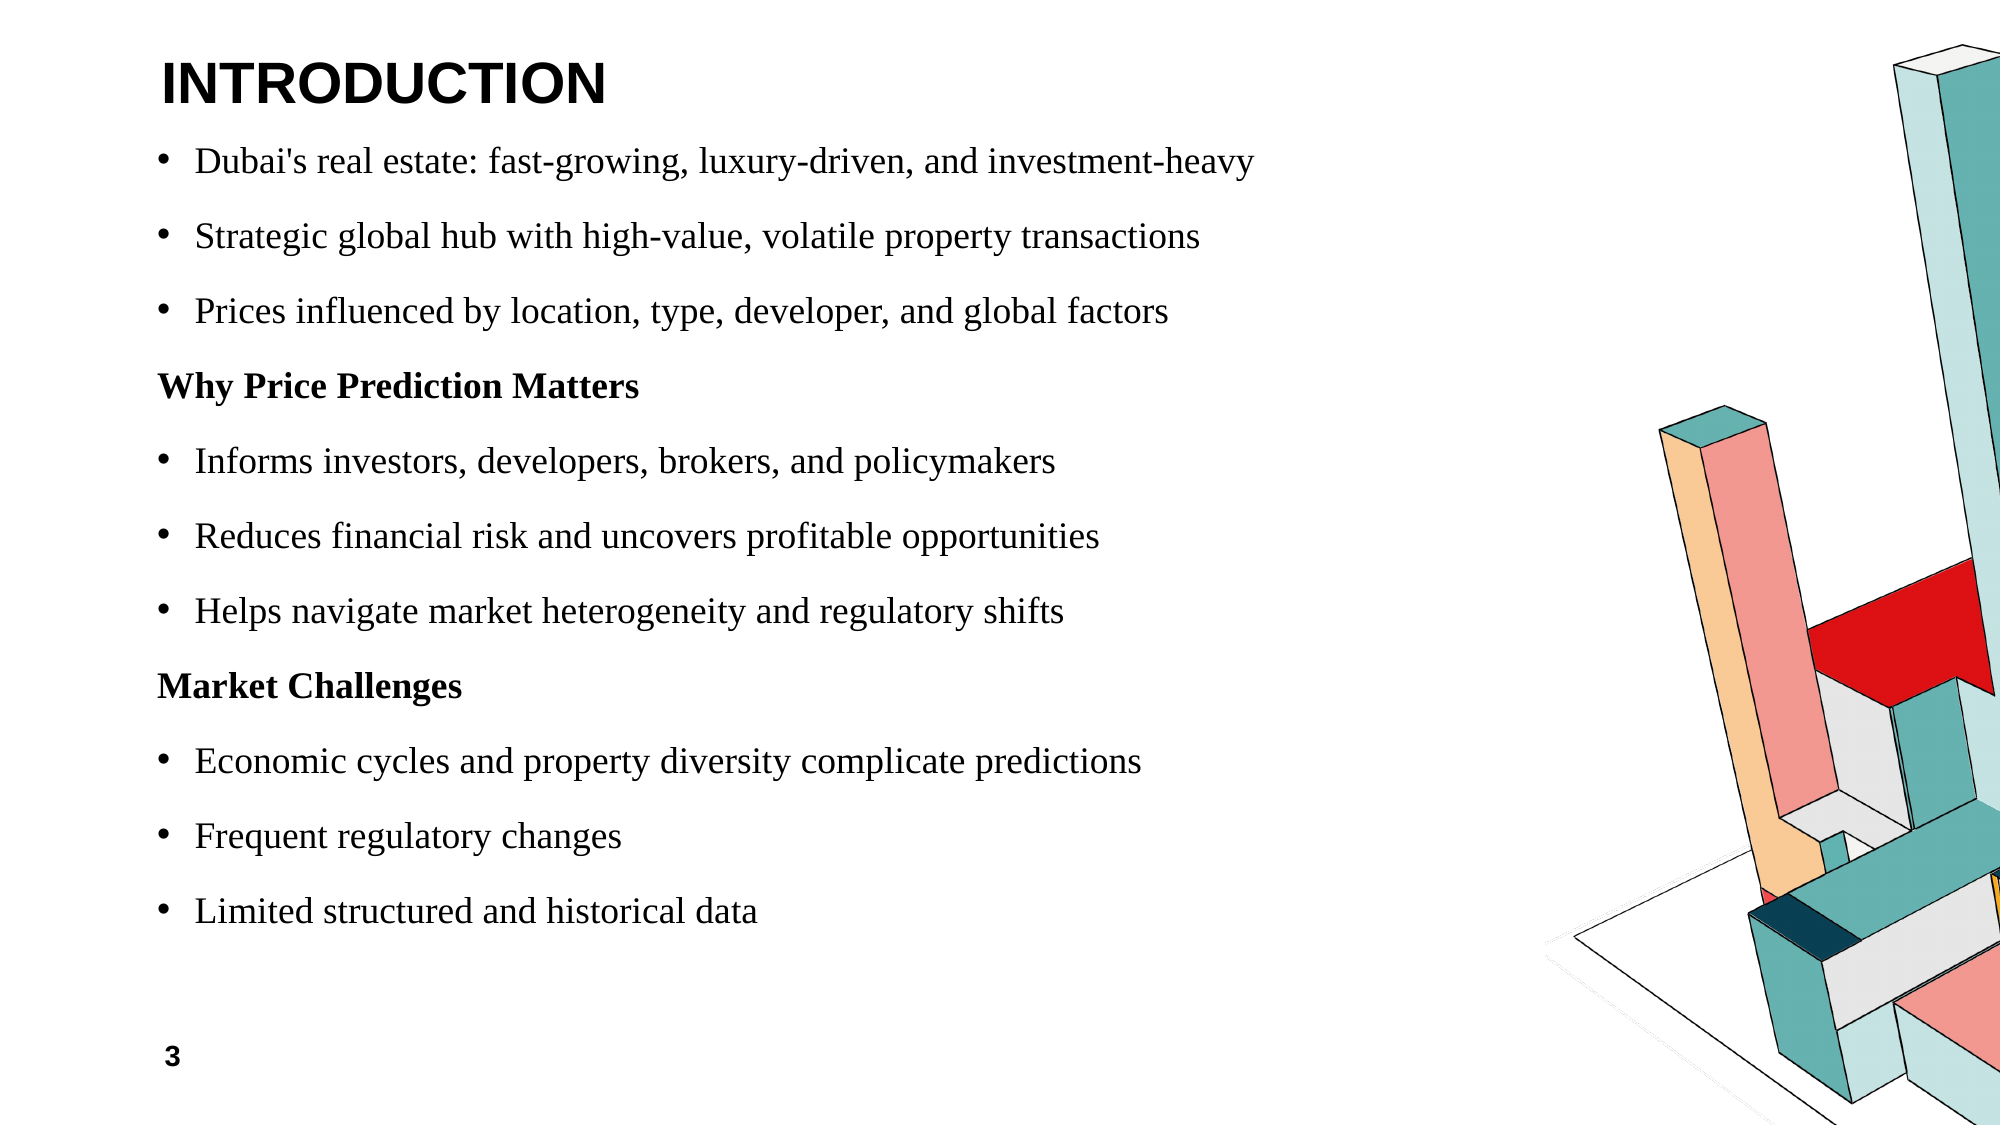

# introduction
Dubai's real estate: fast-growing, luxury-driven, and investment-heavy
Strategic global hub with high-value, volatile property transactions
Prices influenced by location, type, developer, and global factors
Why Price Prediction Matters
Informs investors, developers, brokers, and policymakers
Reduces financial risk and uncovers profitable opportunities
Helps navigate market heterogeneity and regulatory shifts
Market Challenges
Economic cycles and property diversity complicate predictions
Frequent regulatory changes
Limited structured and historical data

3